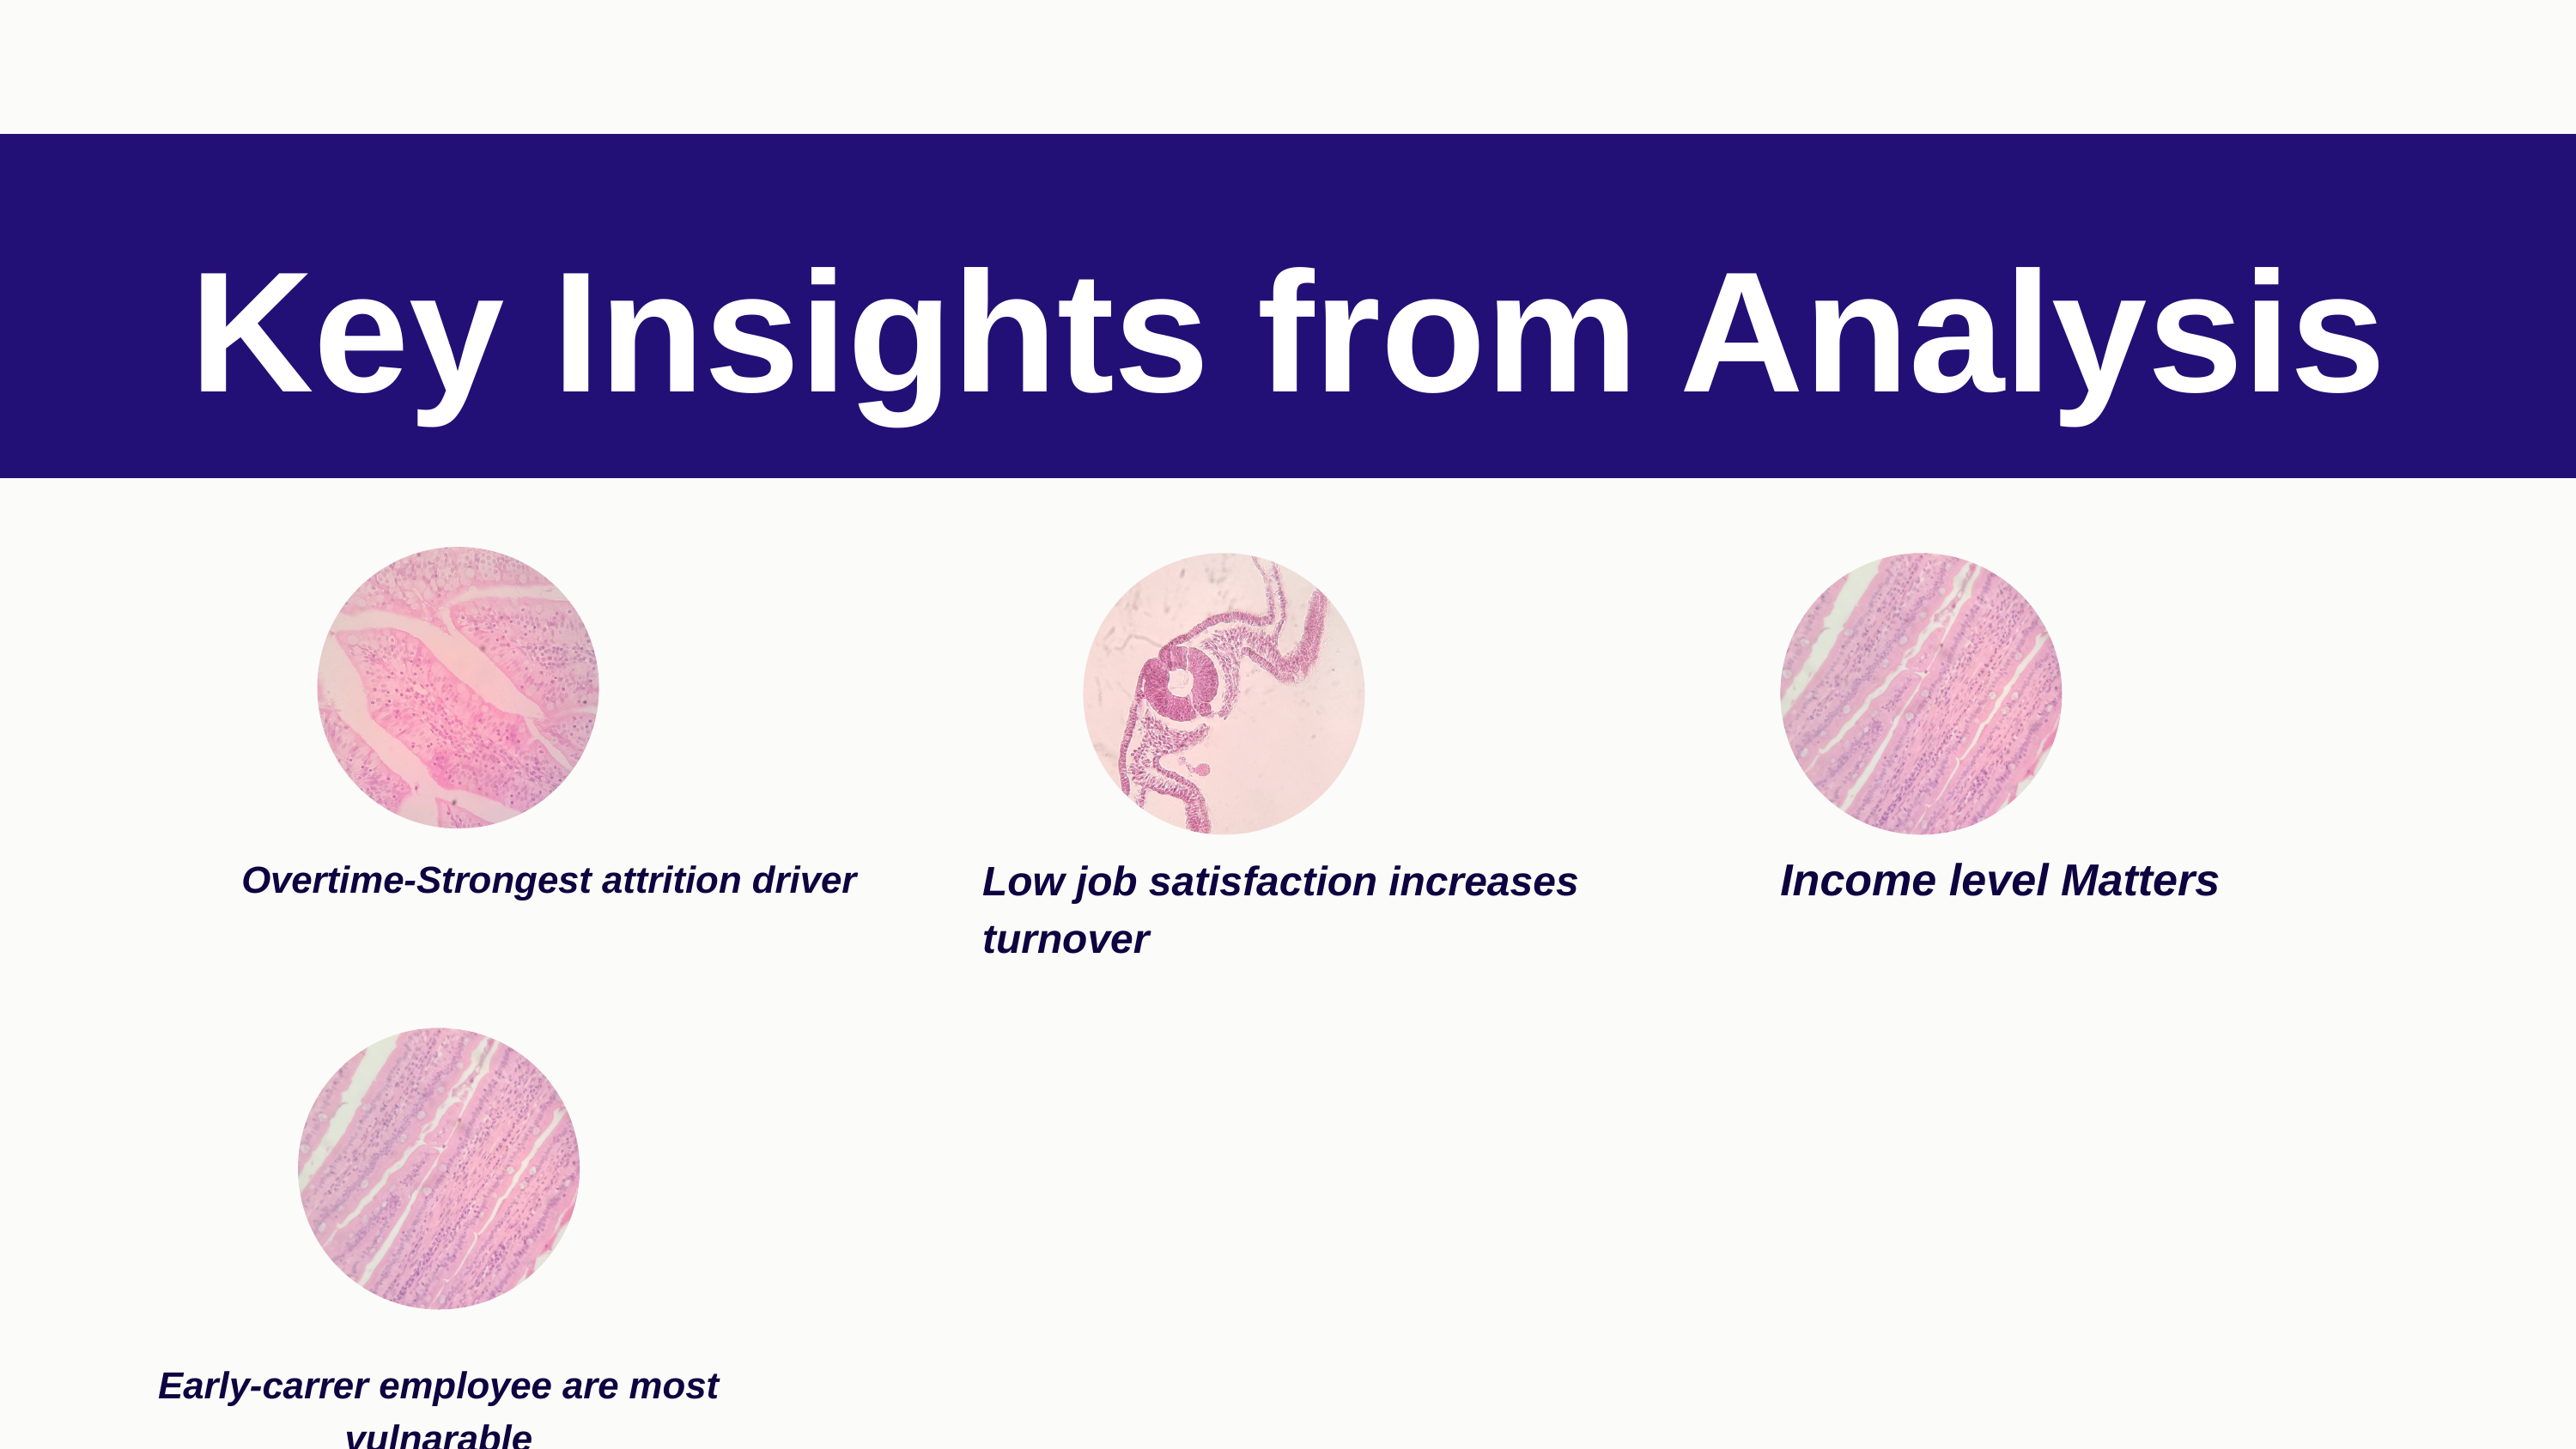

Key Insights from Analysis

Income level Matters
Low job satisfaction increases turnover
Overtime-Strongest attrition driver

Early-carrer employee are most vulnarable